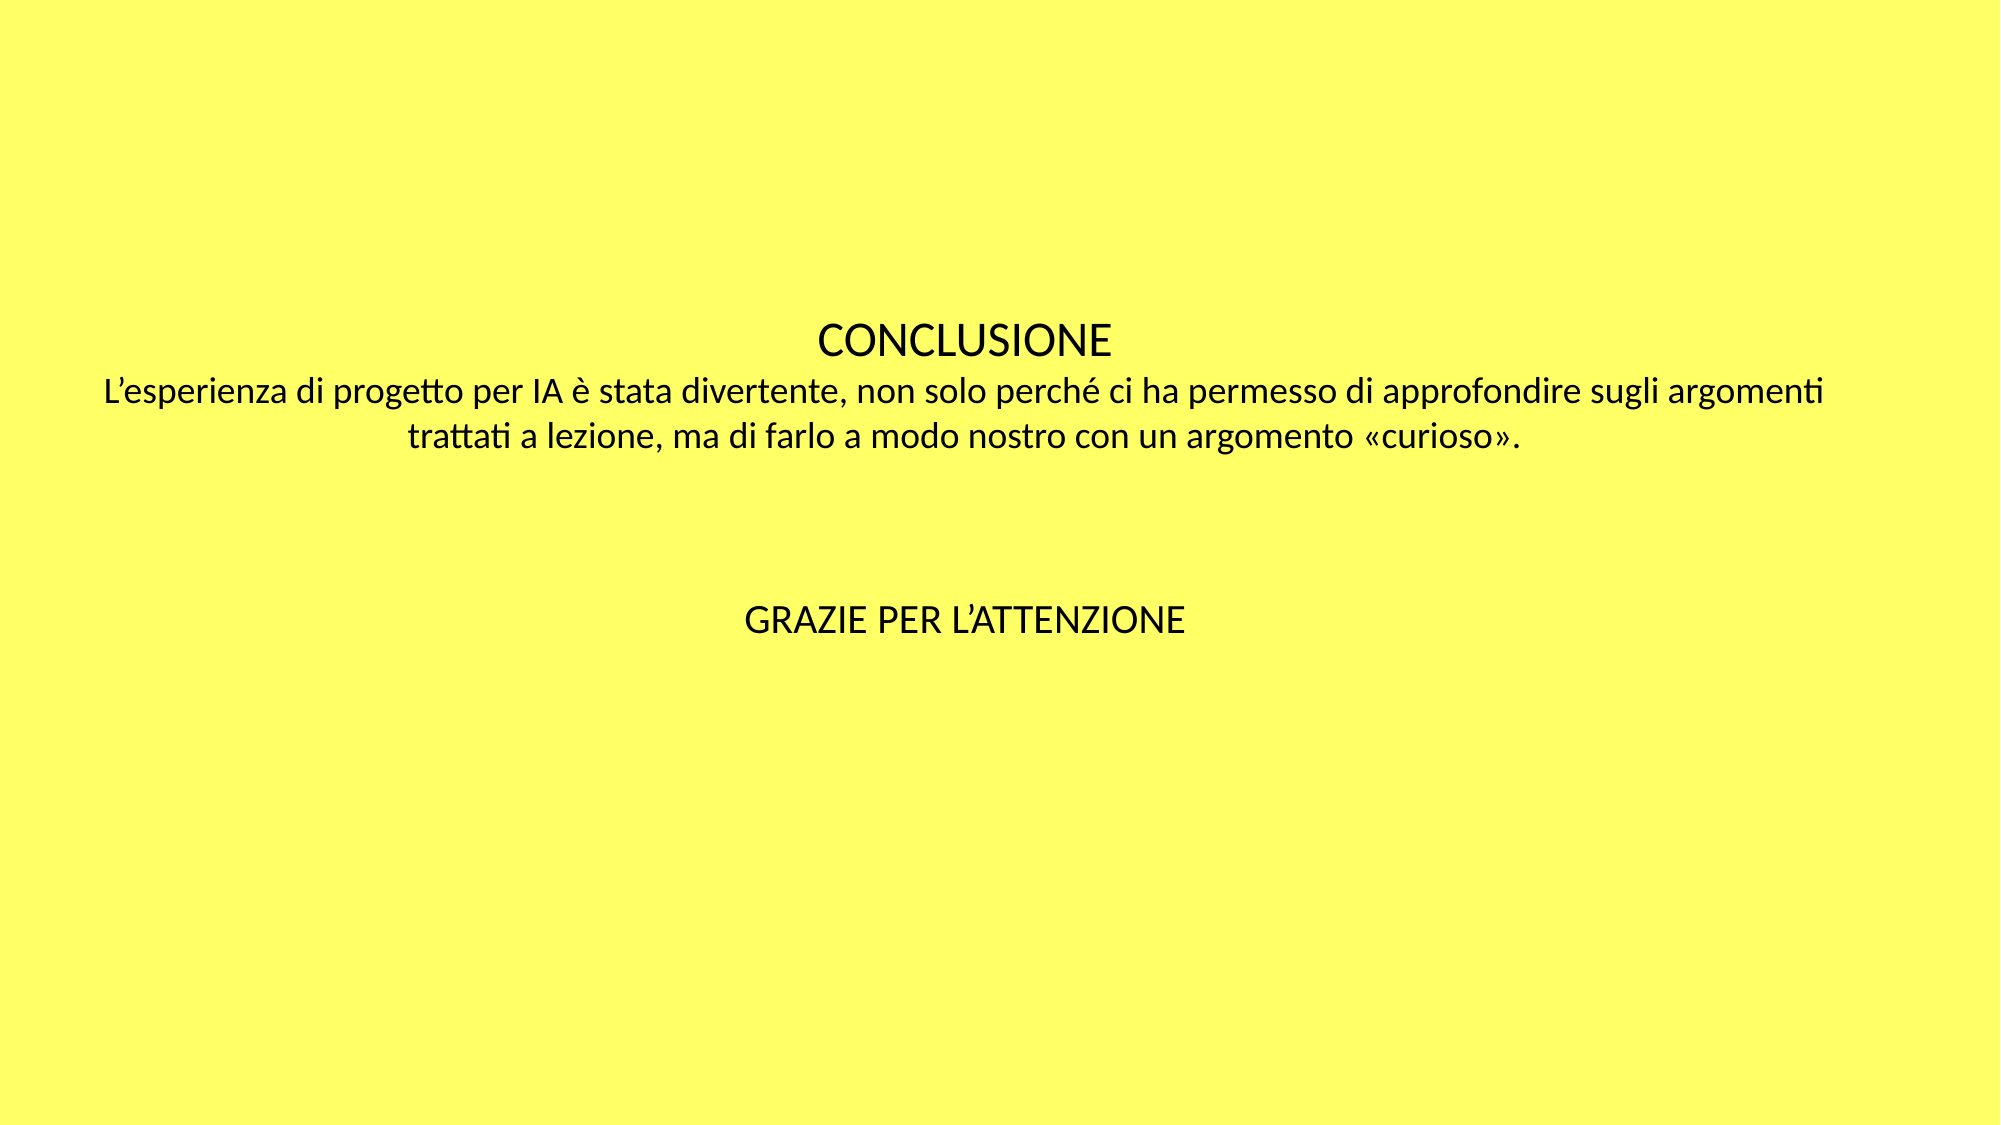

CONCLUSIONE
L’esperienza di progetto per IA è stata divertente, non solo perché ci ha permesso di approfondire sugli argomenti trattati a lezione, ma di farlo a modo nostro con un argomento «curioso».

GRAZIE PER L’ATTENZIONE